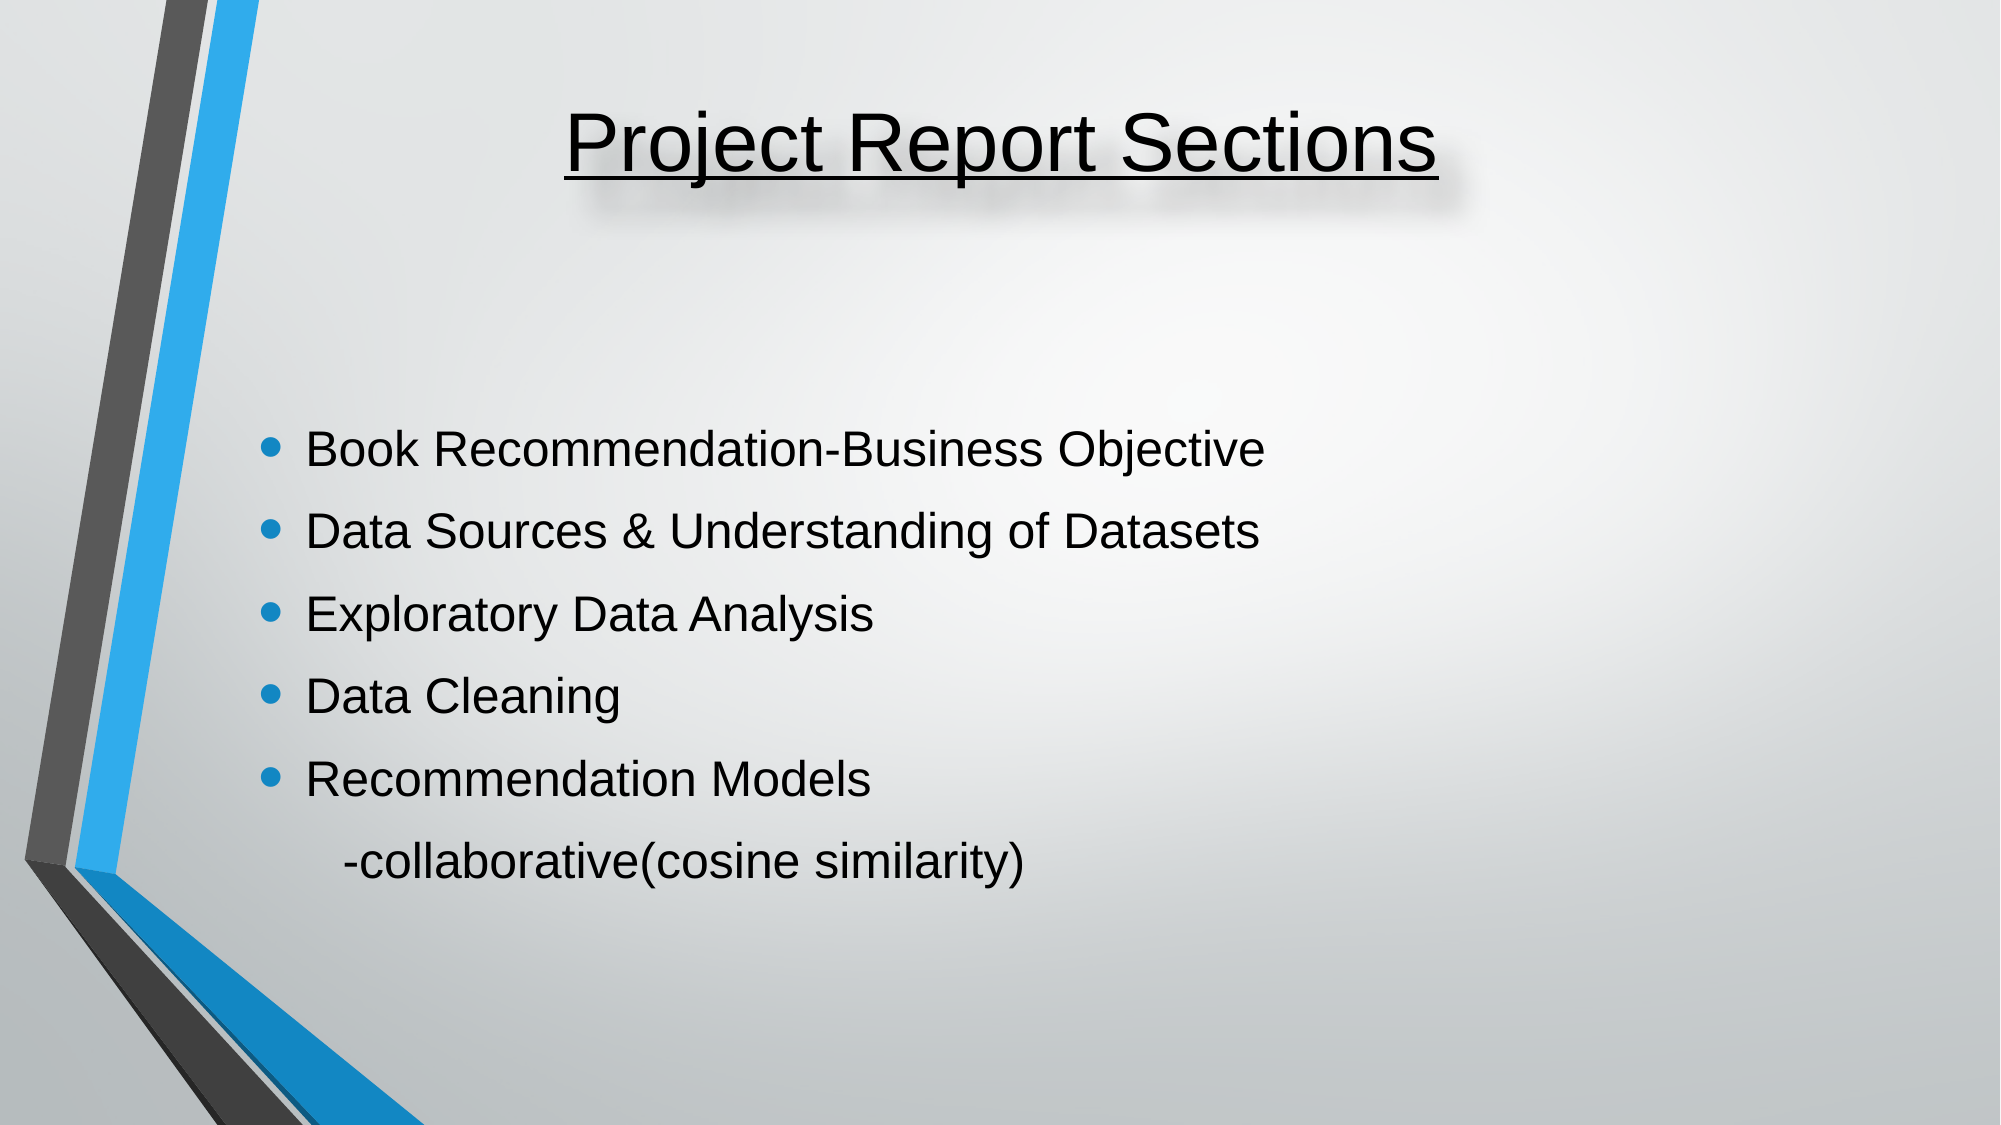

# Project Report Sections
Book Recommendation-Business Objective
Data Sources & Understanding of Datasets
Exploratory Data Analysis
Data Cleaning
Recommendation Models
      -collaborative(cosine similarity)